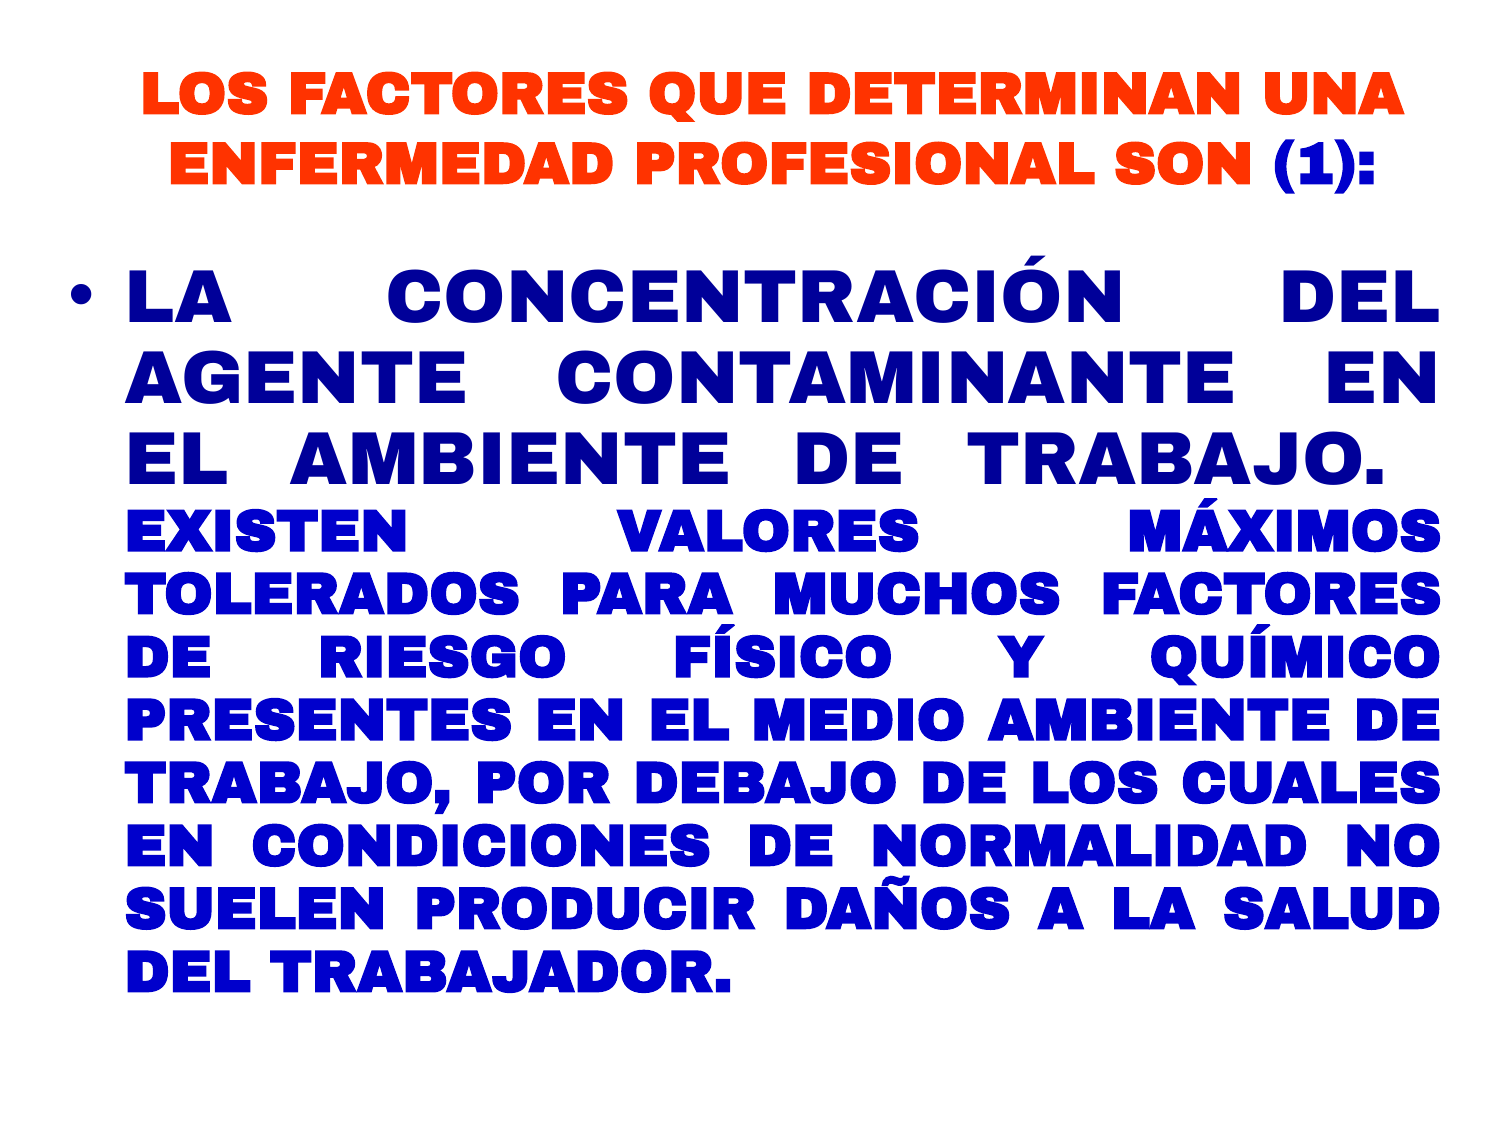

# LOS FACTORES QUE DETERMINAN UNA ENFERMEDAD PROFESIONAL SON (1):
LA CONCENTRACIÓN DEL AGENTE CONTAMINANTE EN EL AMBIENTE DE TRABAJO.  EXISTEN VALORES MÁXIMOS TOLERADOS PARA MUCHOS FACTORES DE RIESGO FÍSICO Y QUÍMICO PRESENTES EN EL MEDIO AMBIENTE DE TRABAJO, POR DEBAJO DE LOS CUALES EN CONDICIONES DE NORMALIDAD NO SUELEN PRODUCIR DAÑOS A LA SALUD DEL TRABAJADOR.